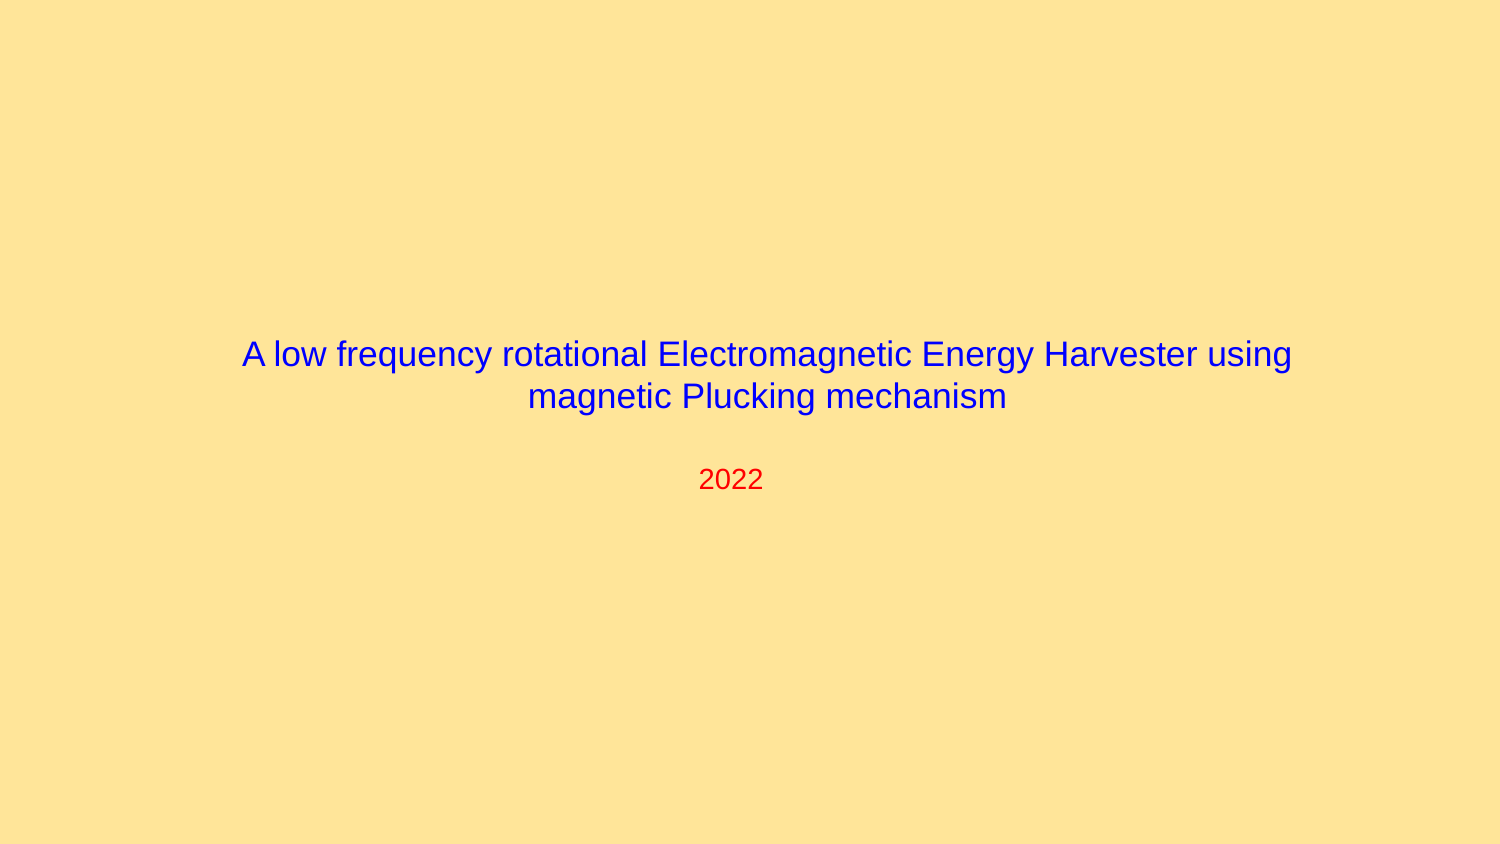

A low frequency rotational Electromagnetic Energy Harvester using magnetic Plucking mechanism
2022